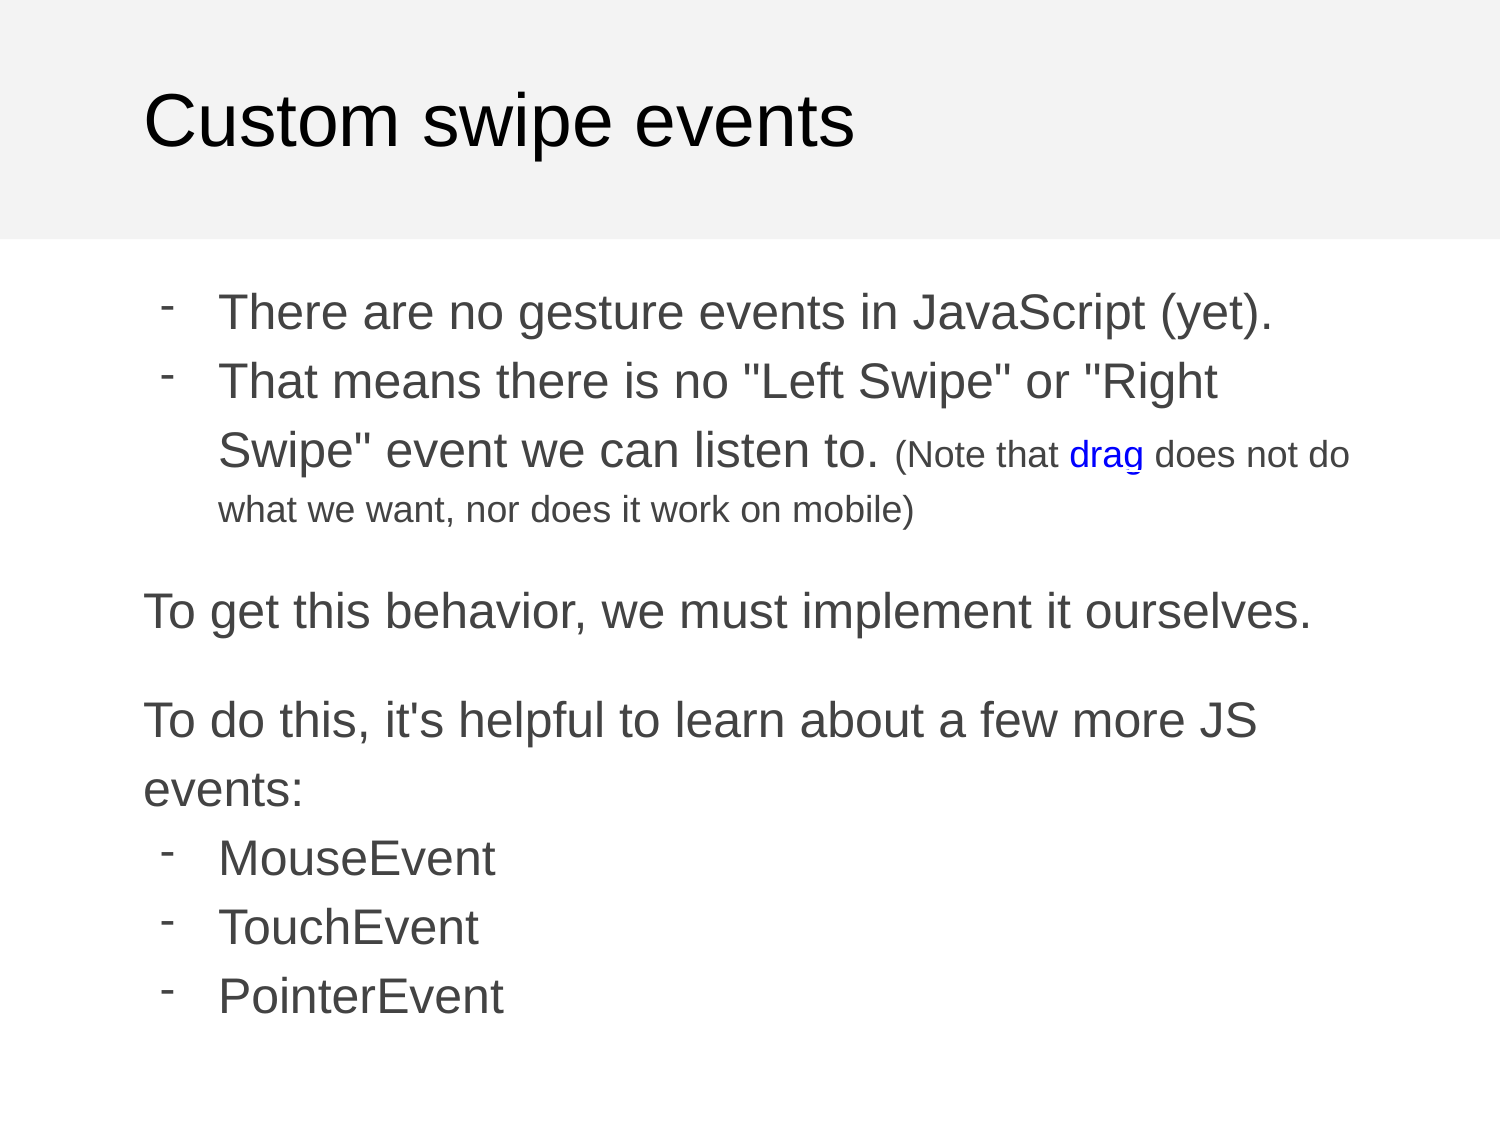

Custom swipe events
There are no gesture events in JavaScript (yet).
That means there is no "Left Swipe" or "Right Swipe" event we can listen to. (Note that drag does not do what we want, nor does it work on mobile)

To get this behavior, we must implement it ourselves.

To do this, it's helpful to learn about a few more JS events:
MouseEvent
TouchEvent
PointerEvent